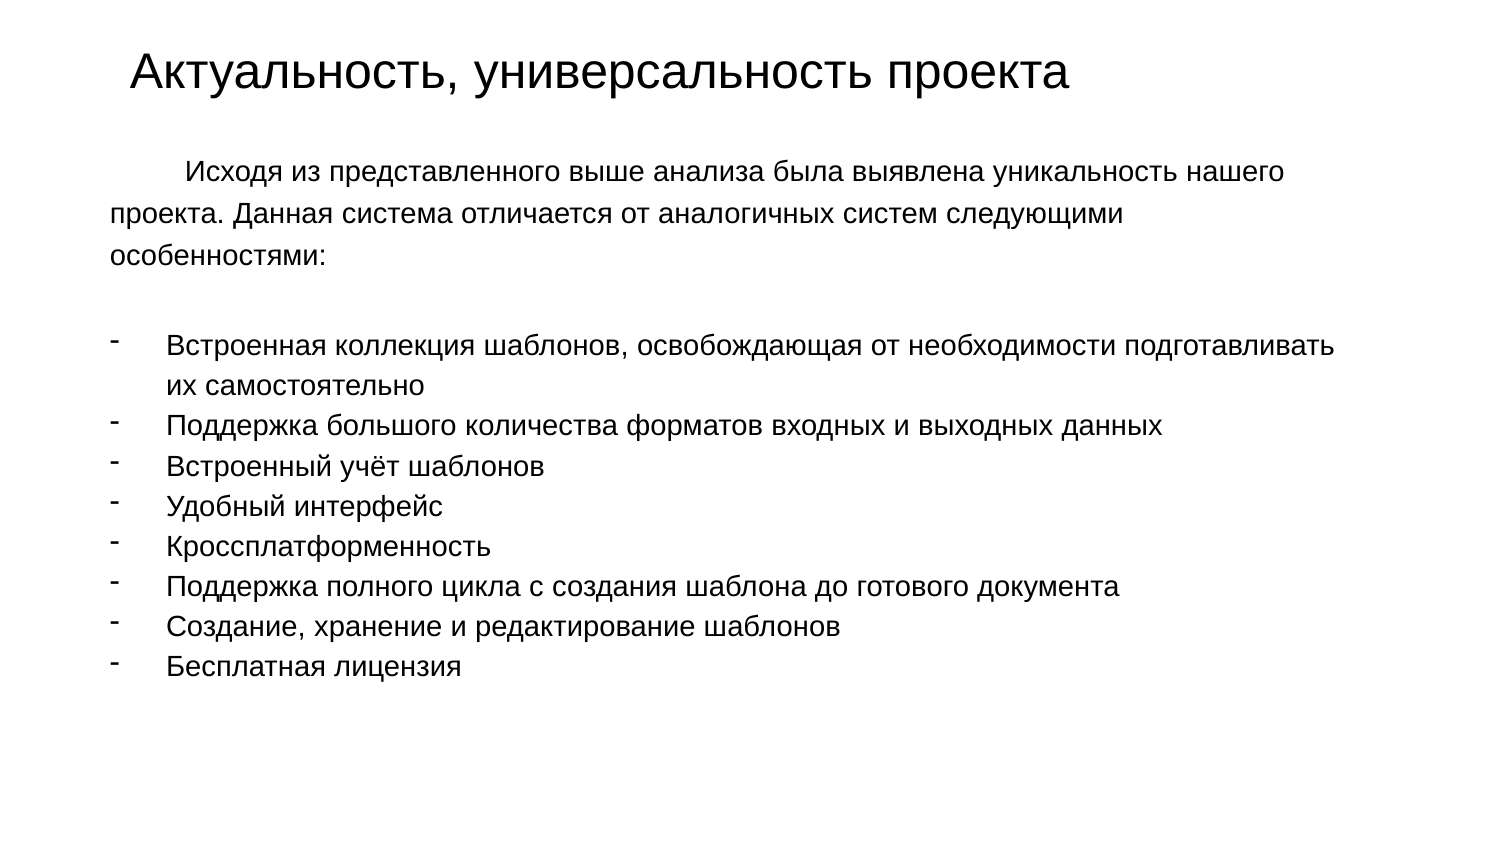

# Актуальность, универсальность проекта
Исходя из представленного выше анализа была выявлена уникальность нашего проекта. Данная система отличается от аналогичных систем следующими особенностями:
Встроенная коллекция шаблонов, освобождающая от необходимости подготавливать их самостоятельно
Поддержка большого количества форматов входных и выходных данных
Встроенный учёт шаблонов
Удобный интерфейс
Кроссплатформенность
Поддержка полного цикла с создания шаблона до готового документа
Создание, хранение и редактирование шаблонов
Бесплатная лицензия